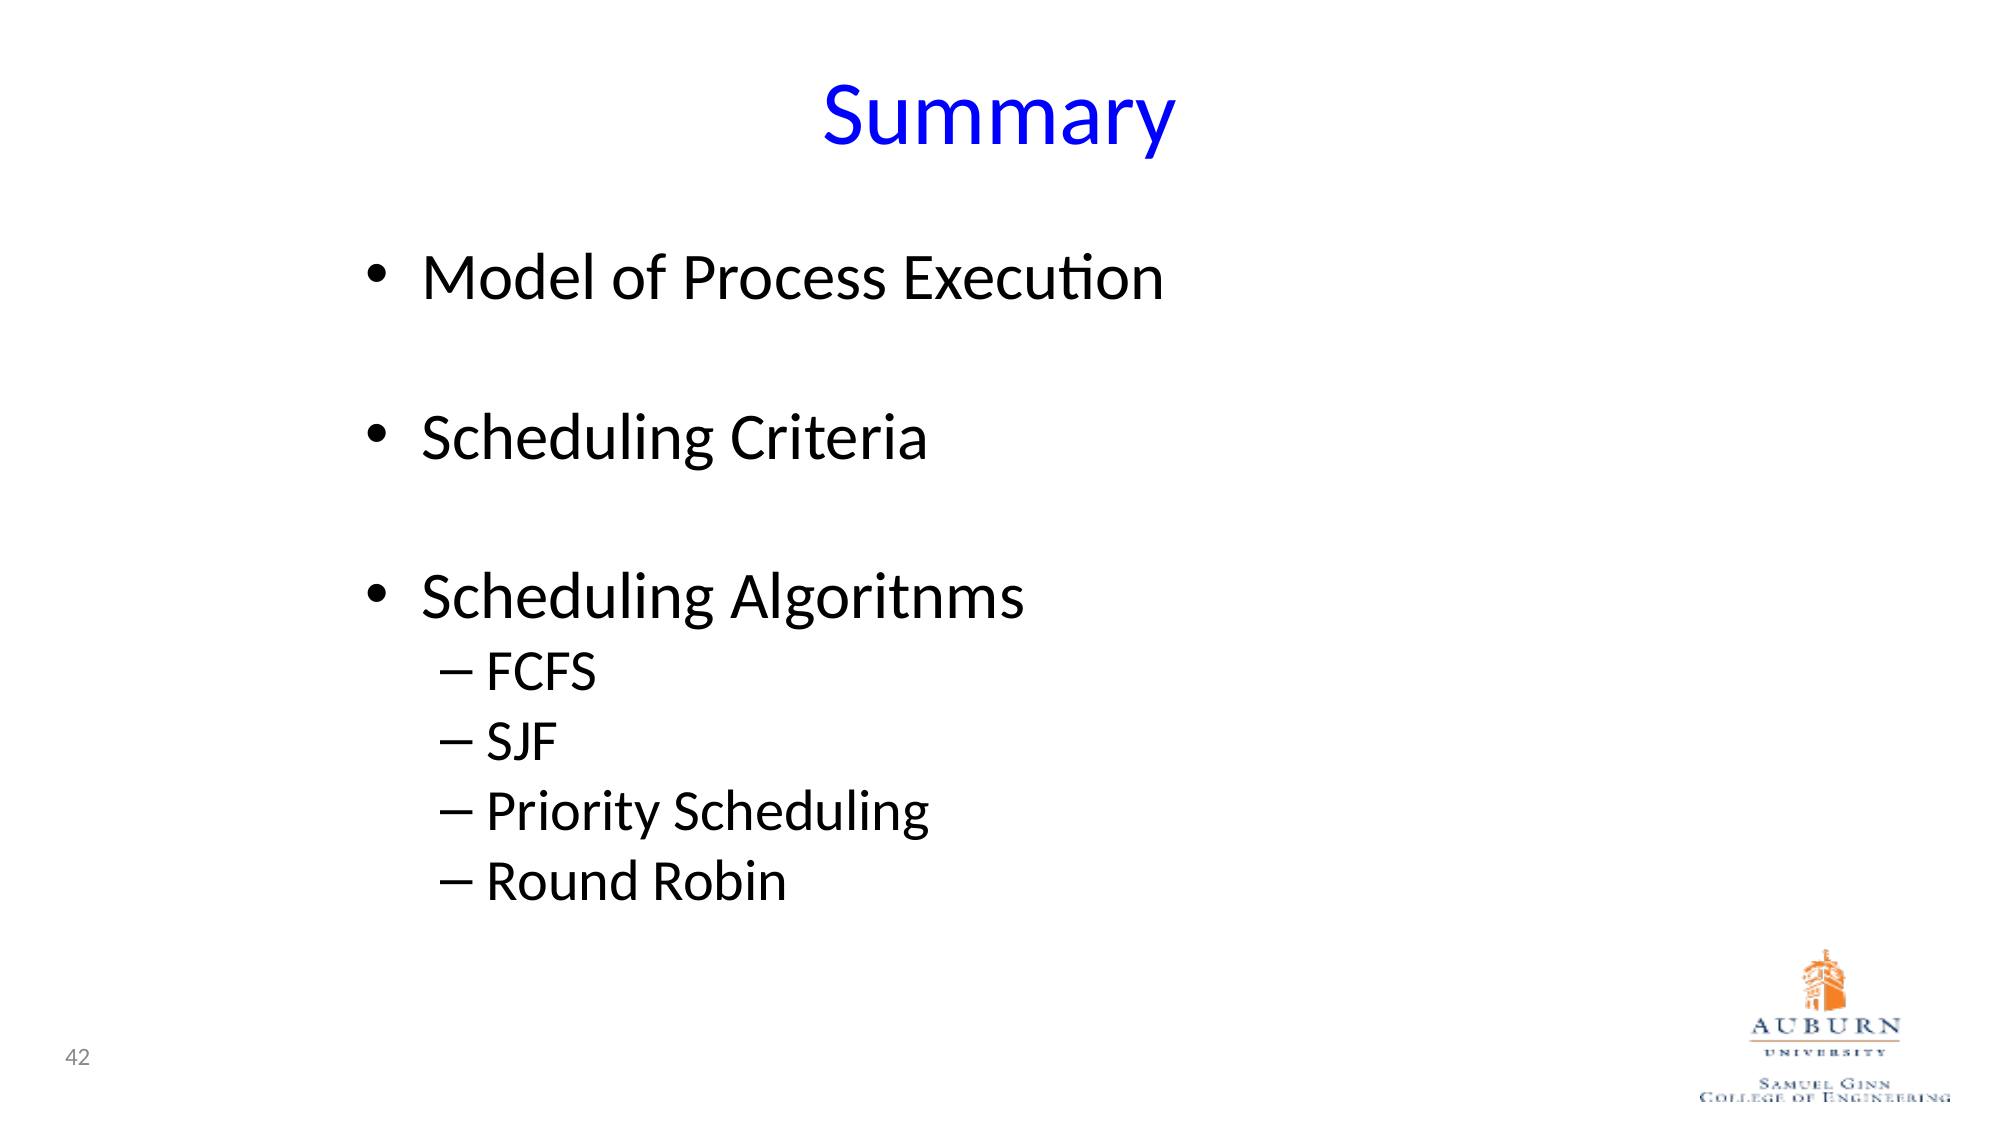

# Summary
Model of Process Execution

Scheduling Criteria
Scheduling Algoritnms
FCFS
SJF
Priority Scheduling
Round Robin
42